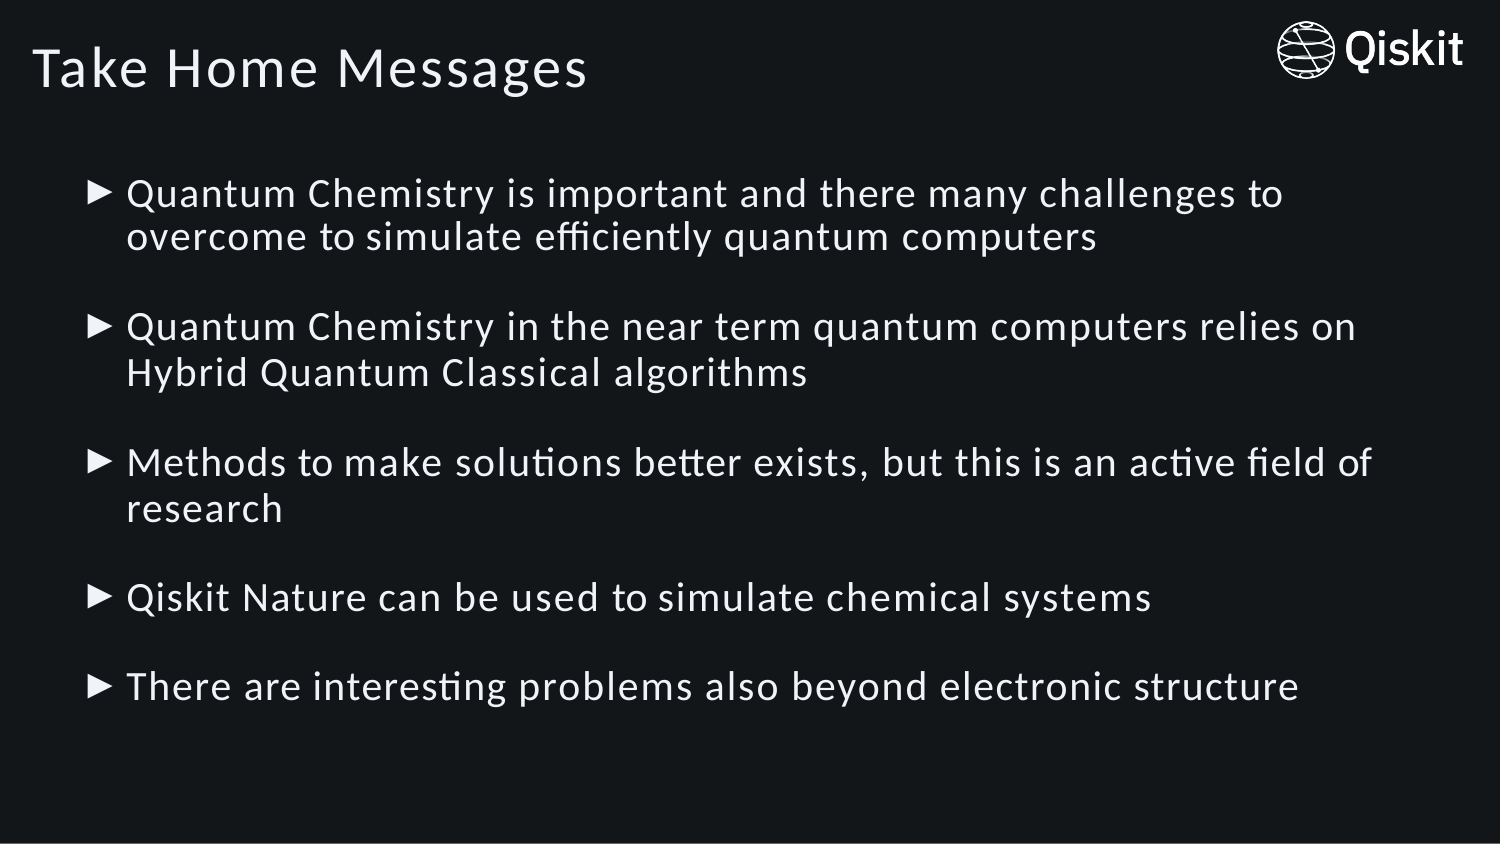

# Take Home Messages
Quantum Chemistry is important and there many challenges to overcome to simulate efficiently quantum computers
Quantum Chemistry in the near term quantum computers relies on Hybrid Quantum Classical algorithms
Methods to make solutions better exists, but this is an active field of research
Qiskit Nature can be used to simulate chemical systems
There are interesting problems also beyond electronic structure